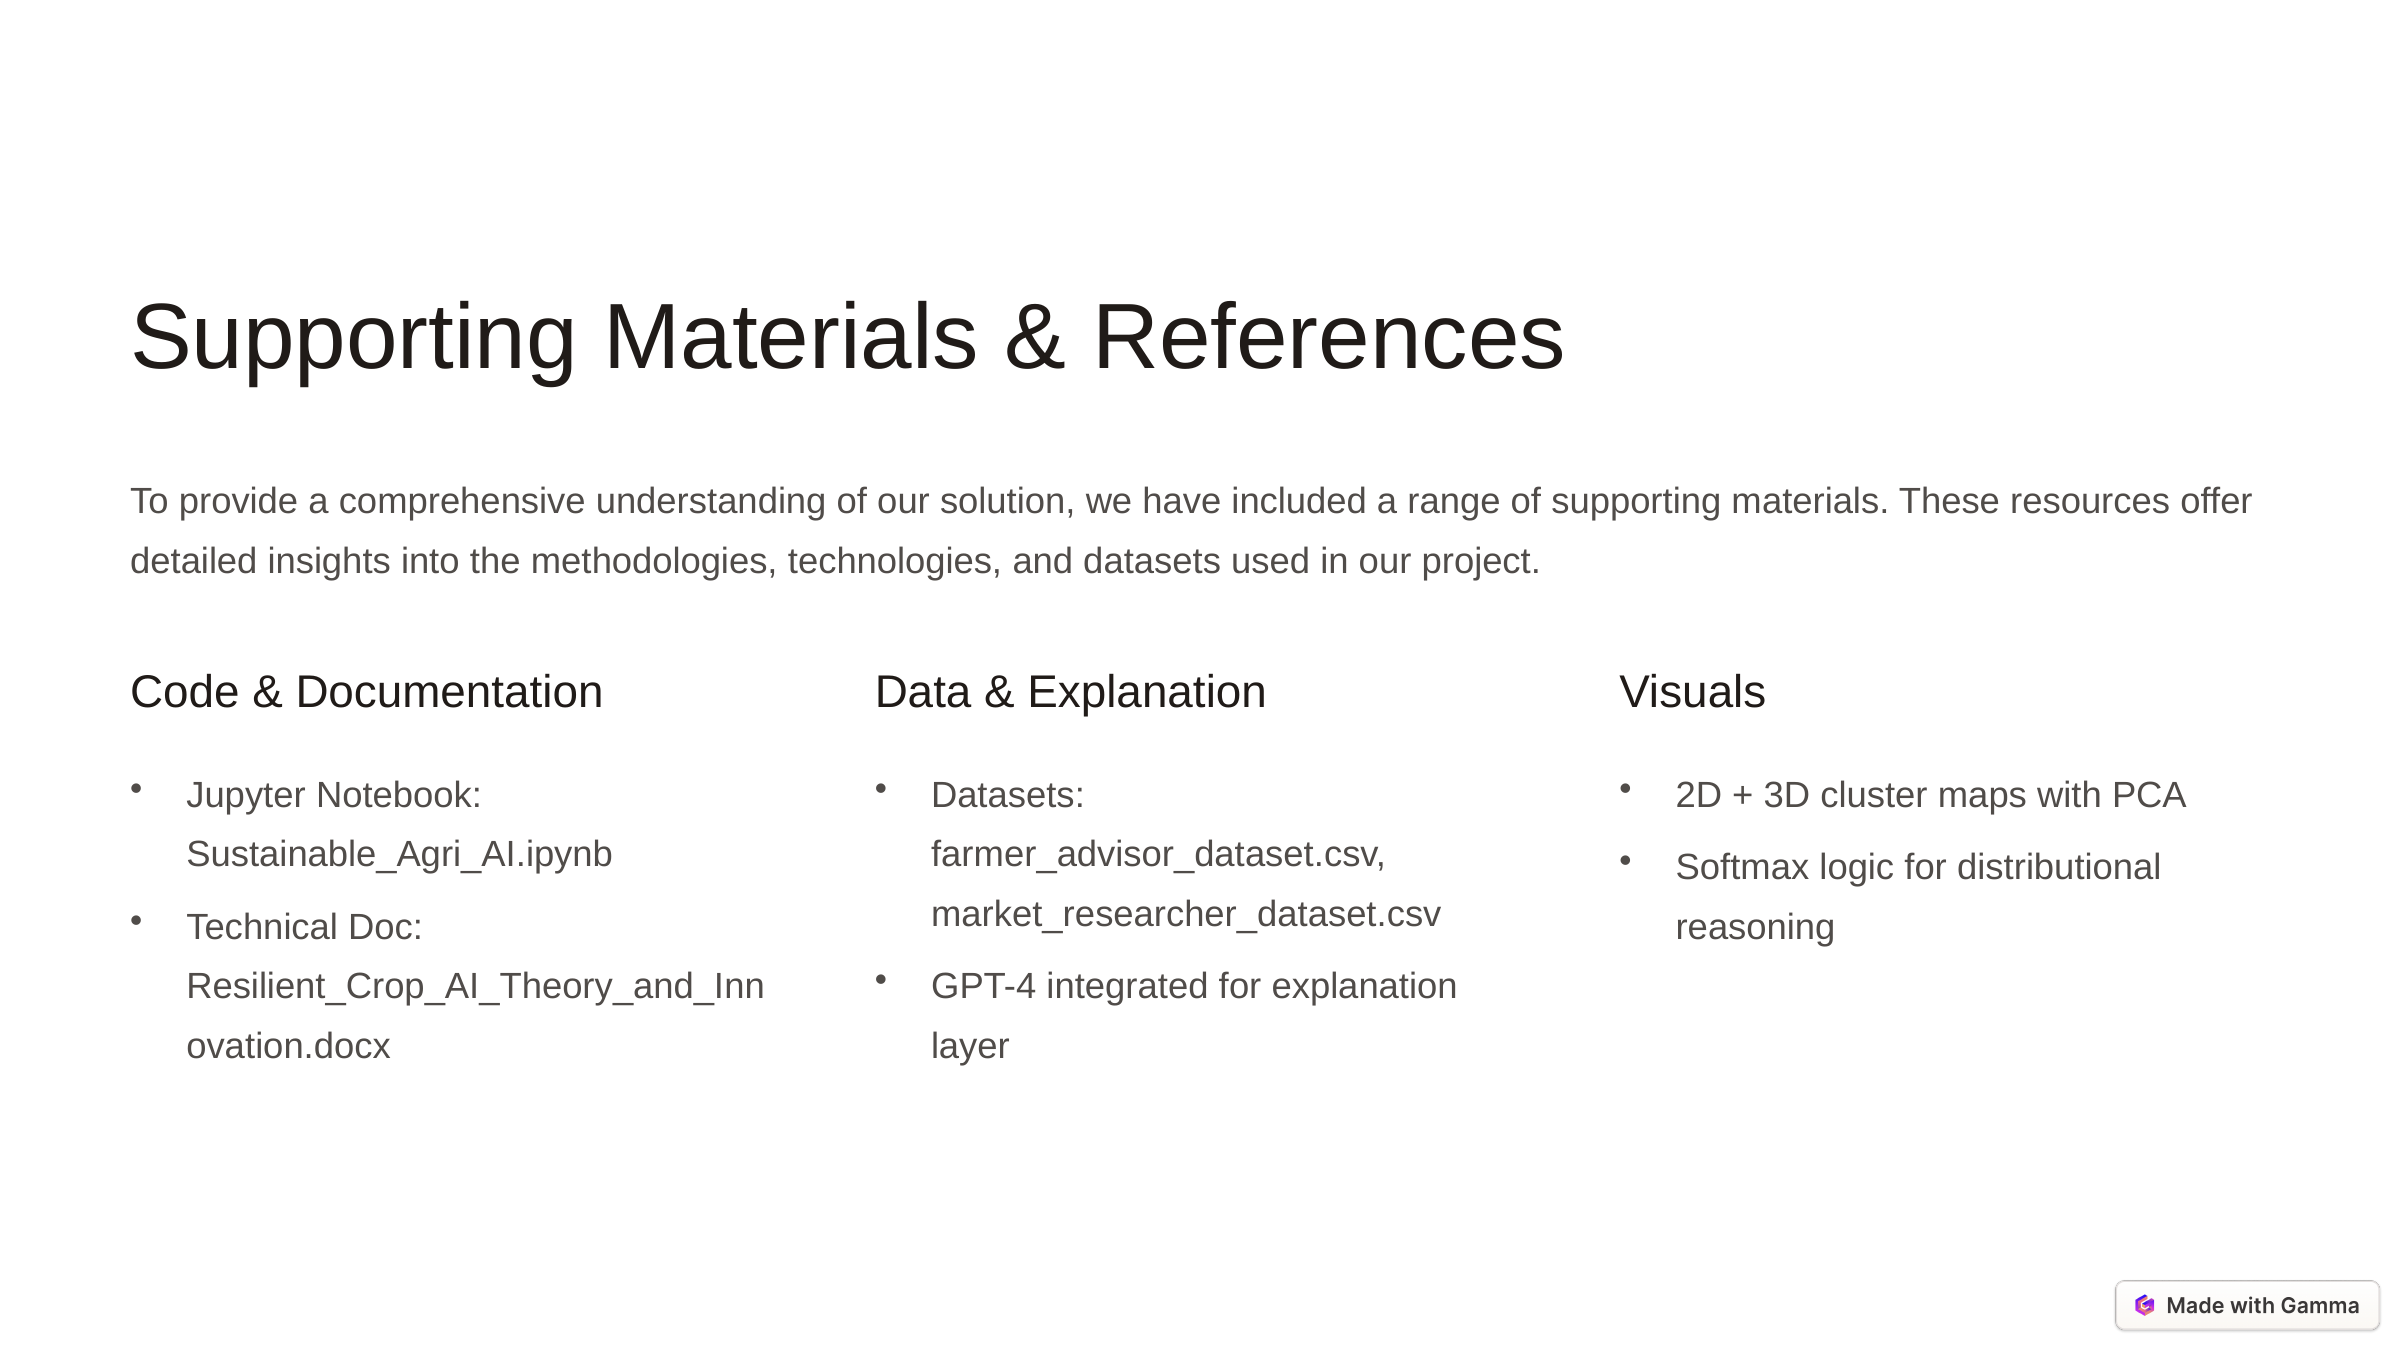

Supporting Materials & References
To provide a comprehensive understanding of our solution, we have included a range of supporting materials. These resources offer detailed insights into the methodologies, technologies, and datasets used in our project.
Code & Documentation
Data & Explanation
Visuals
Jupyter Notebook: Sustainable_Agri_AI.ipynb
Datasets: farmer_advisor_dataset.csv, market_researcher_dataset.csv
2D + 3D cluster maps with PCA
Softmax logic for distributional reasoning
Technical Doc: Resilient_Crop_AI_Theory_and_Innovation.docx
GPT-4 integrated for explanation layer